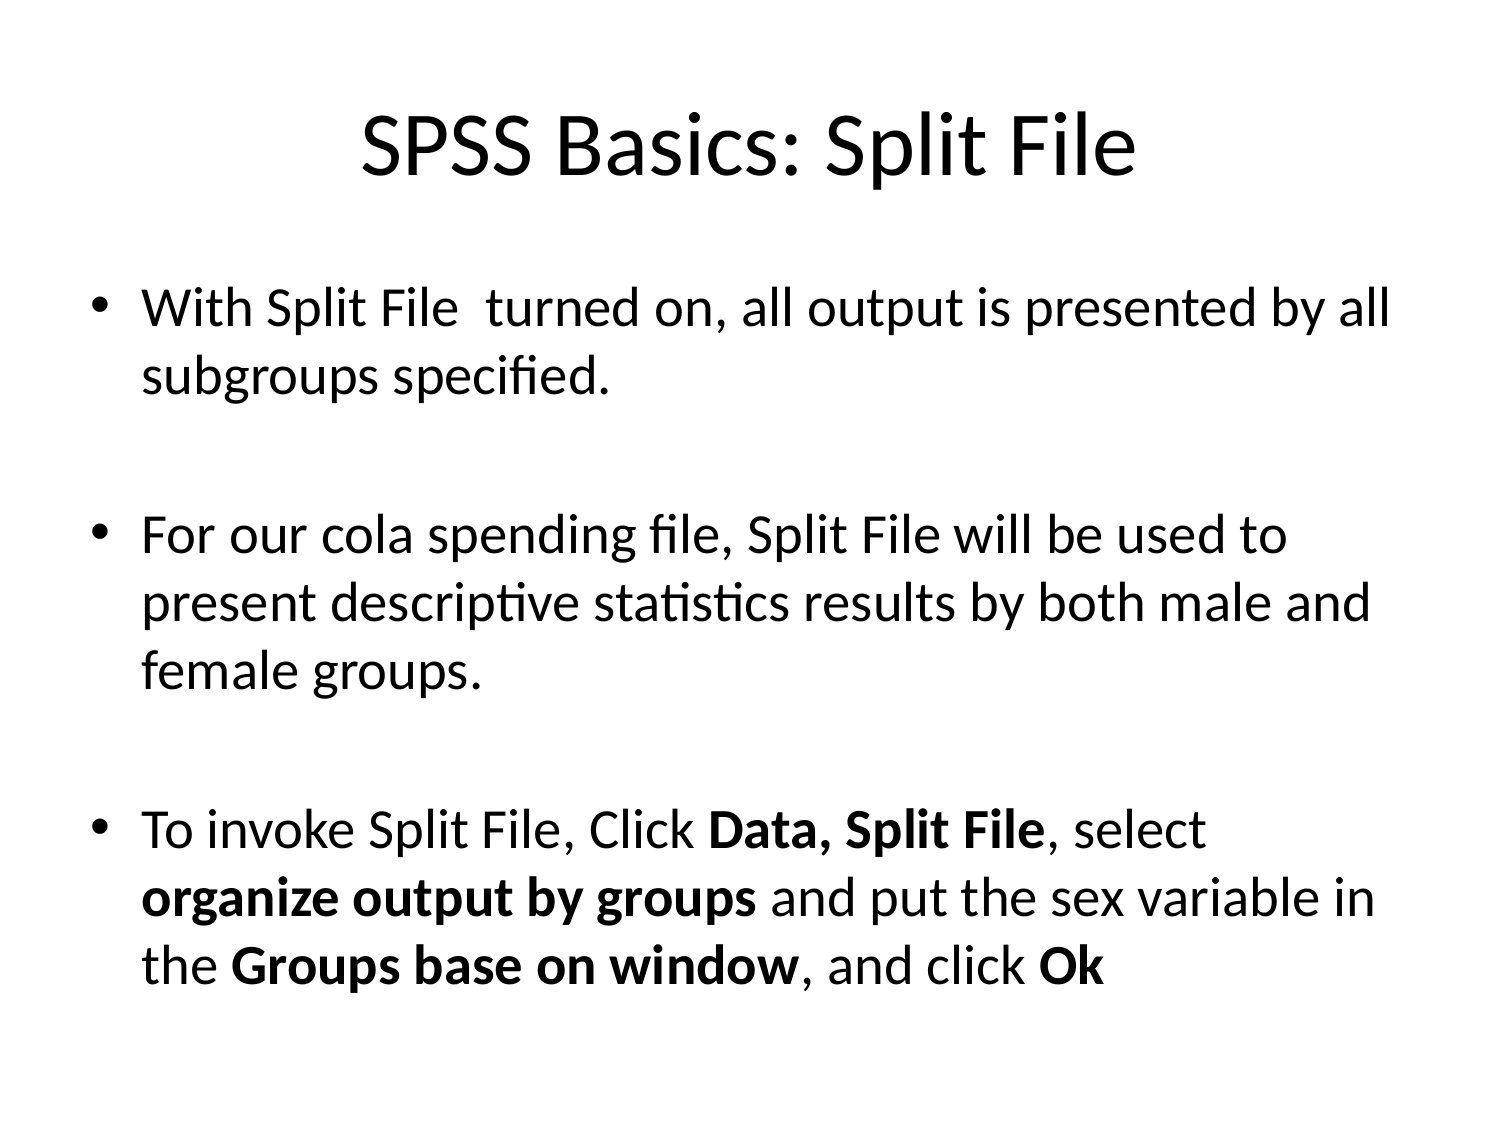

# SPSS Basics: Split File
With Split File  turned on, all output is presented by all subgroups specified.

For our cola spending file, Split File will be used to present descriptive statistics results by both male and female groups.

To invoke Split File, Click Data, Split File, select organize output by groups and put the sex variable in the Groups base on window, and click Ok